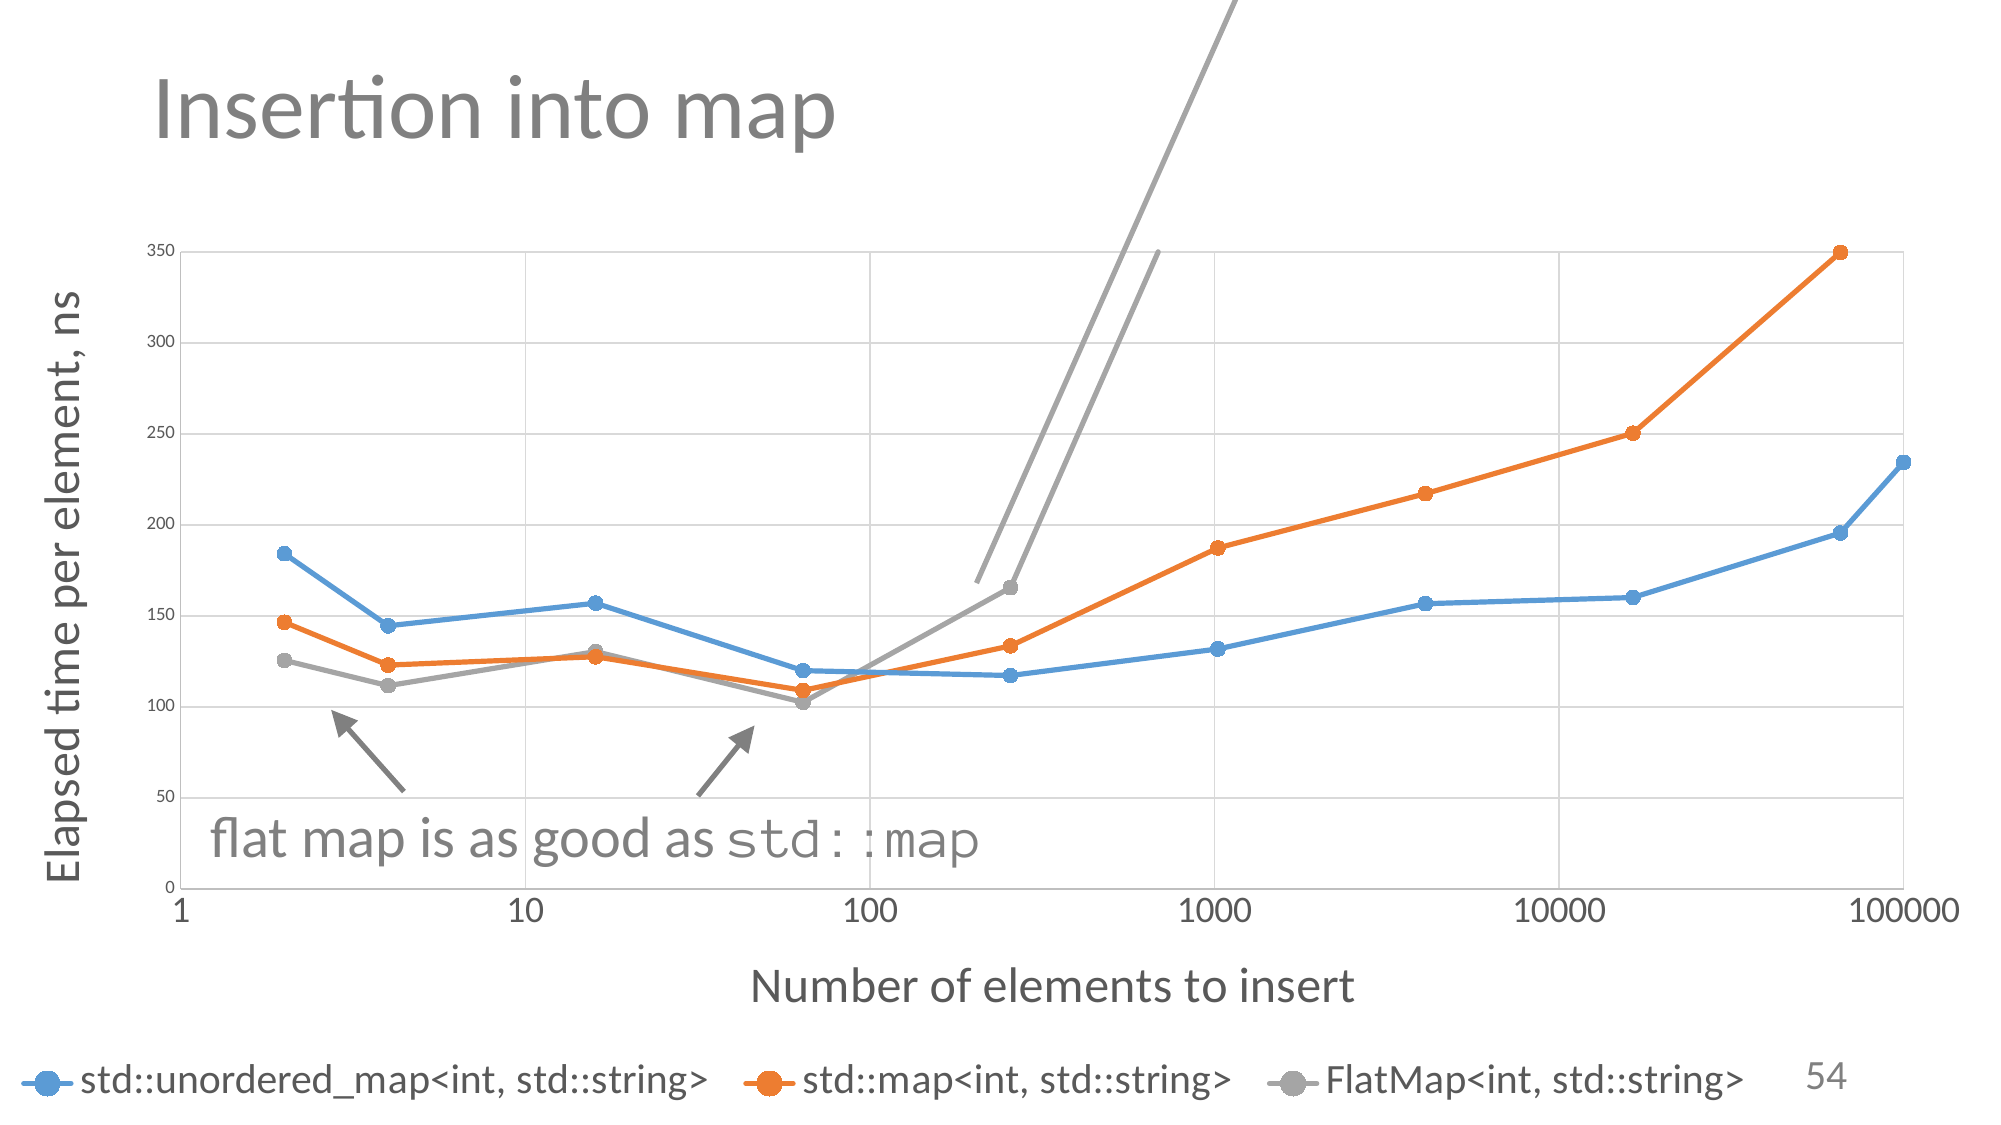

# Insertion into map

### Chart

| Category | std::unordered_map<int, std::string> | std::map<int, std::string> | FlatMap<int, std::string> |
|---|---|---|---|
flat map is as good as std::map
54